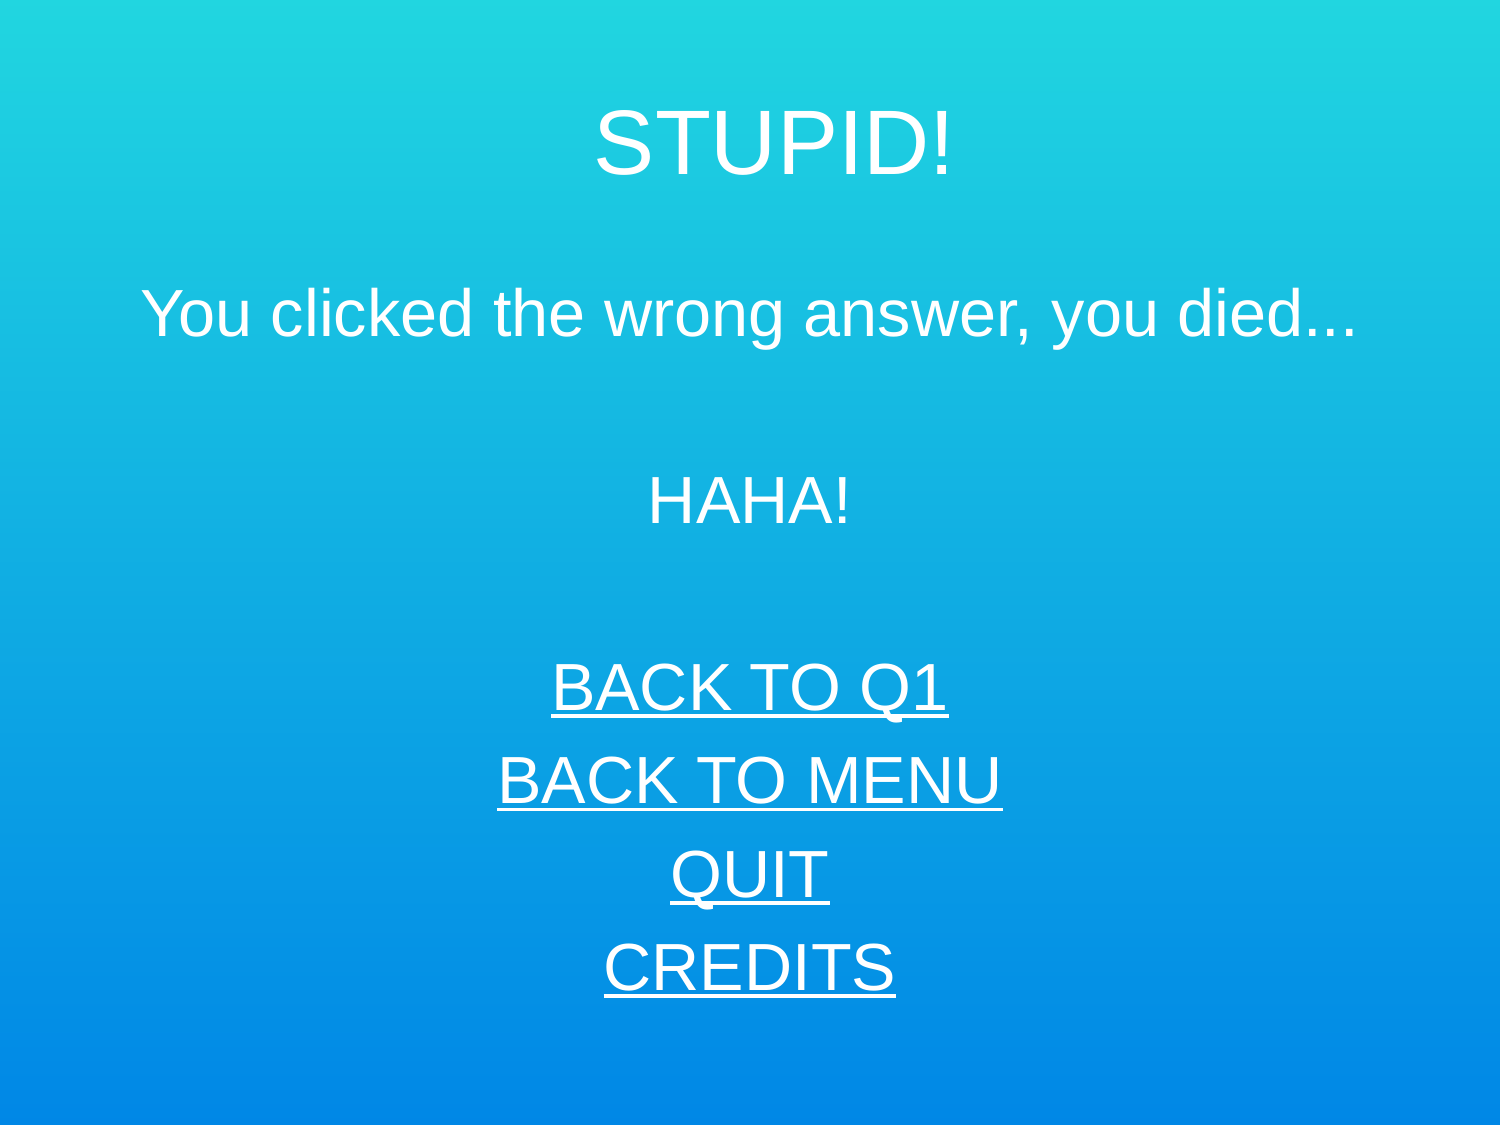

STUPID!
Go back and try question again
You clicked the wrong answer, you died...

HAHA!

BACK TO Q1
BACK TO MENU
QUIT
CREDITS